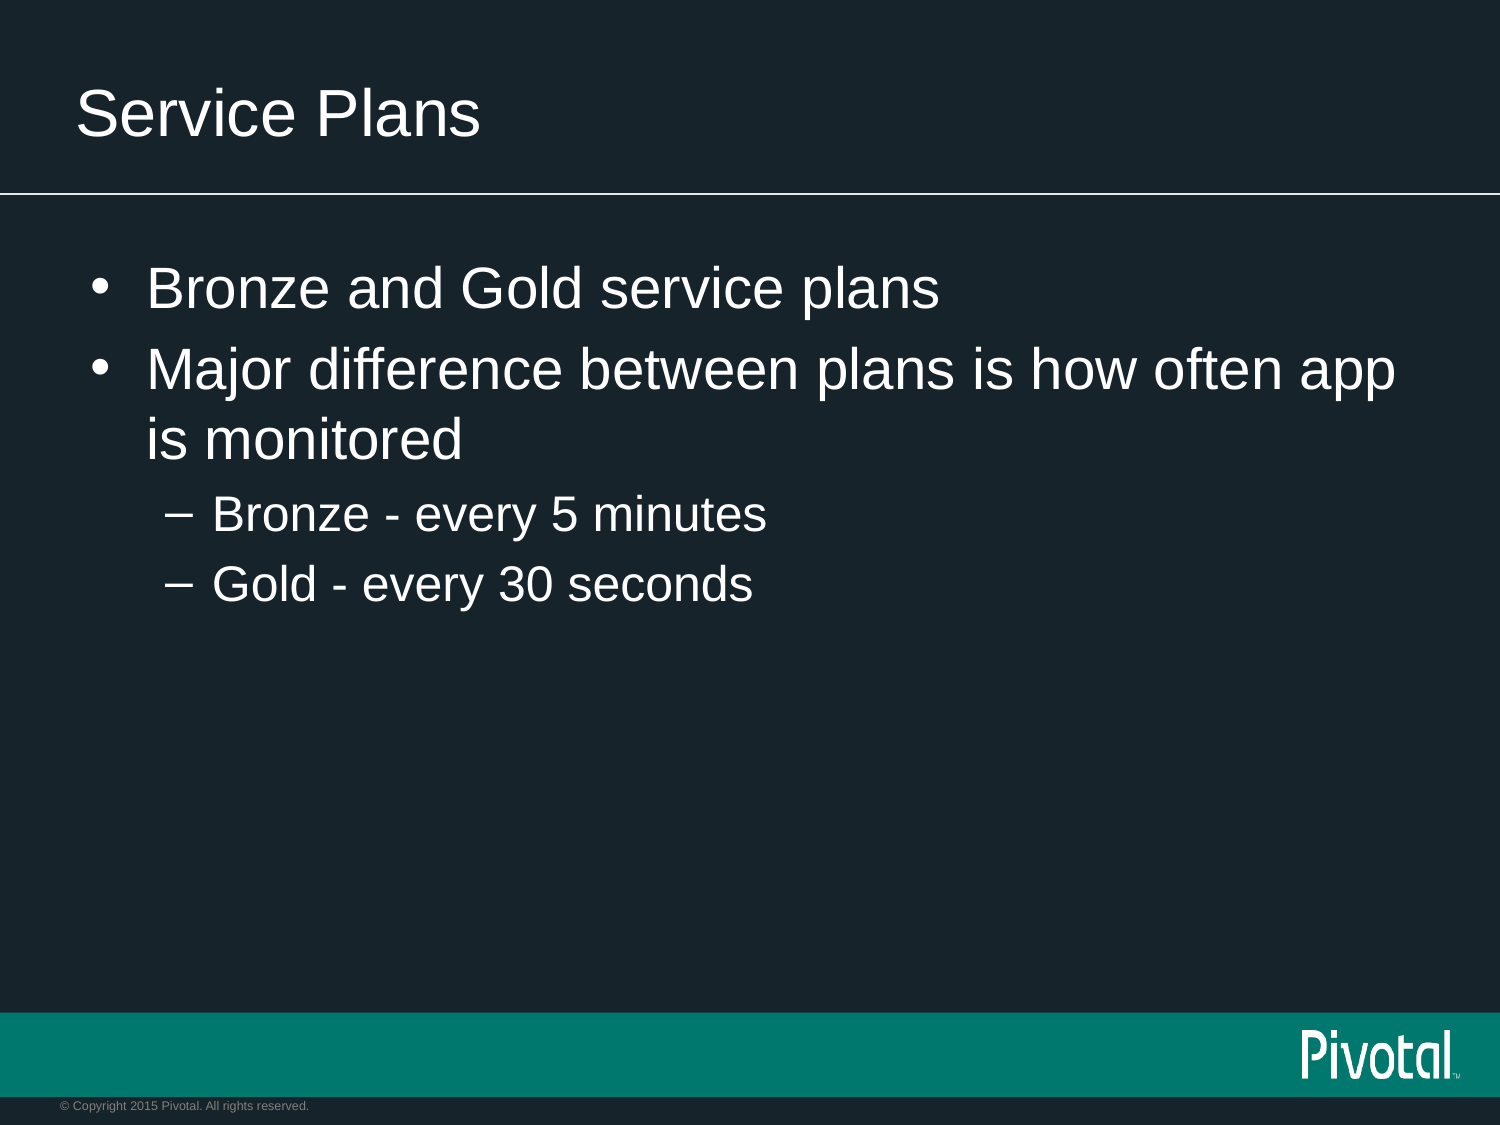

# Service Plans
Bronze and Gold service plans
Major difference between plans is how often app is monitored
Bronze - every 5 minutes
Gold - every 30 seconds